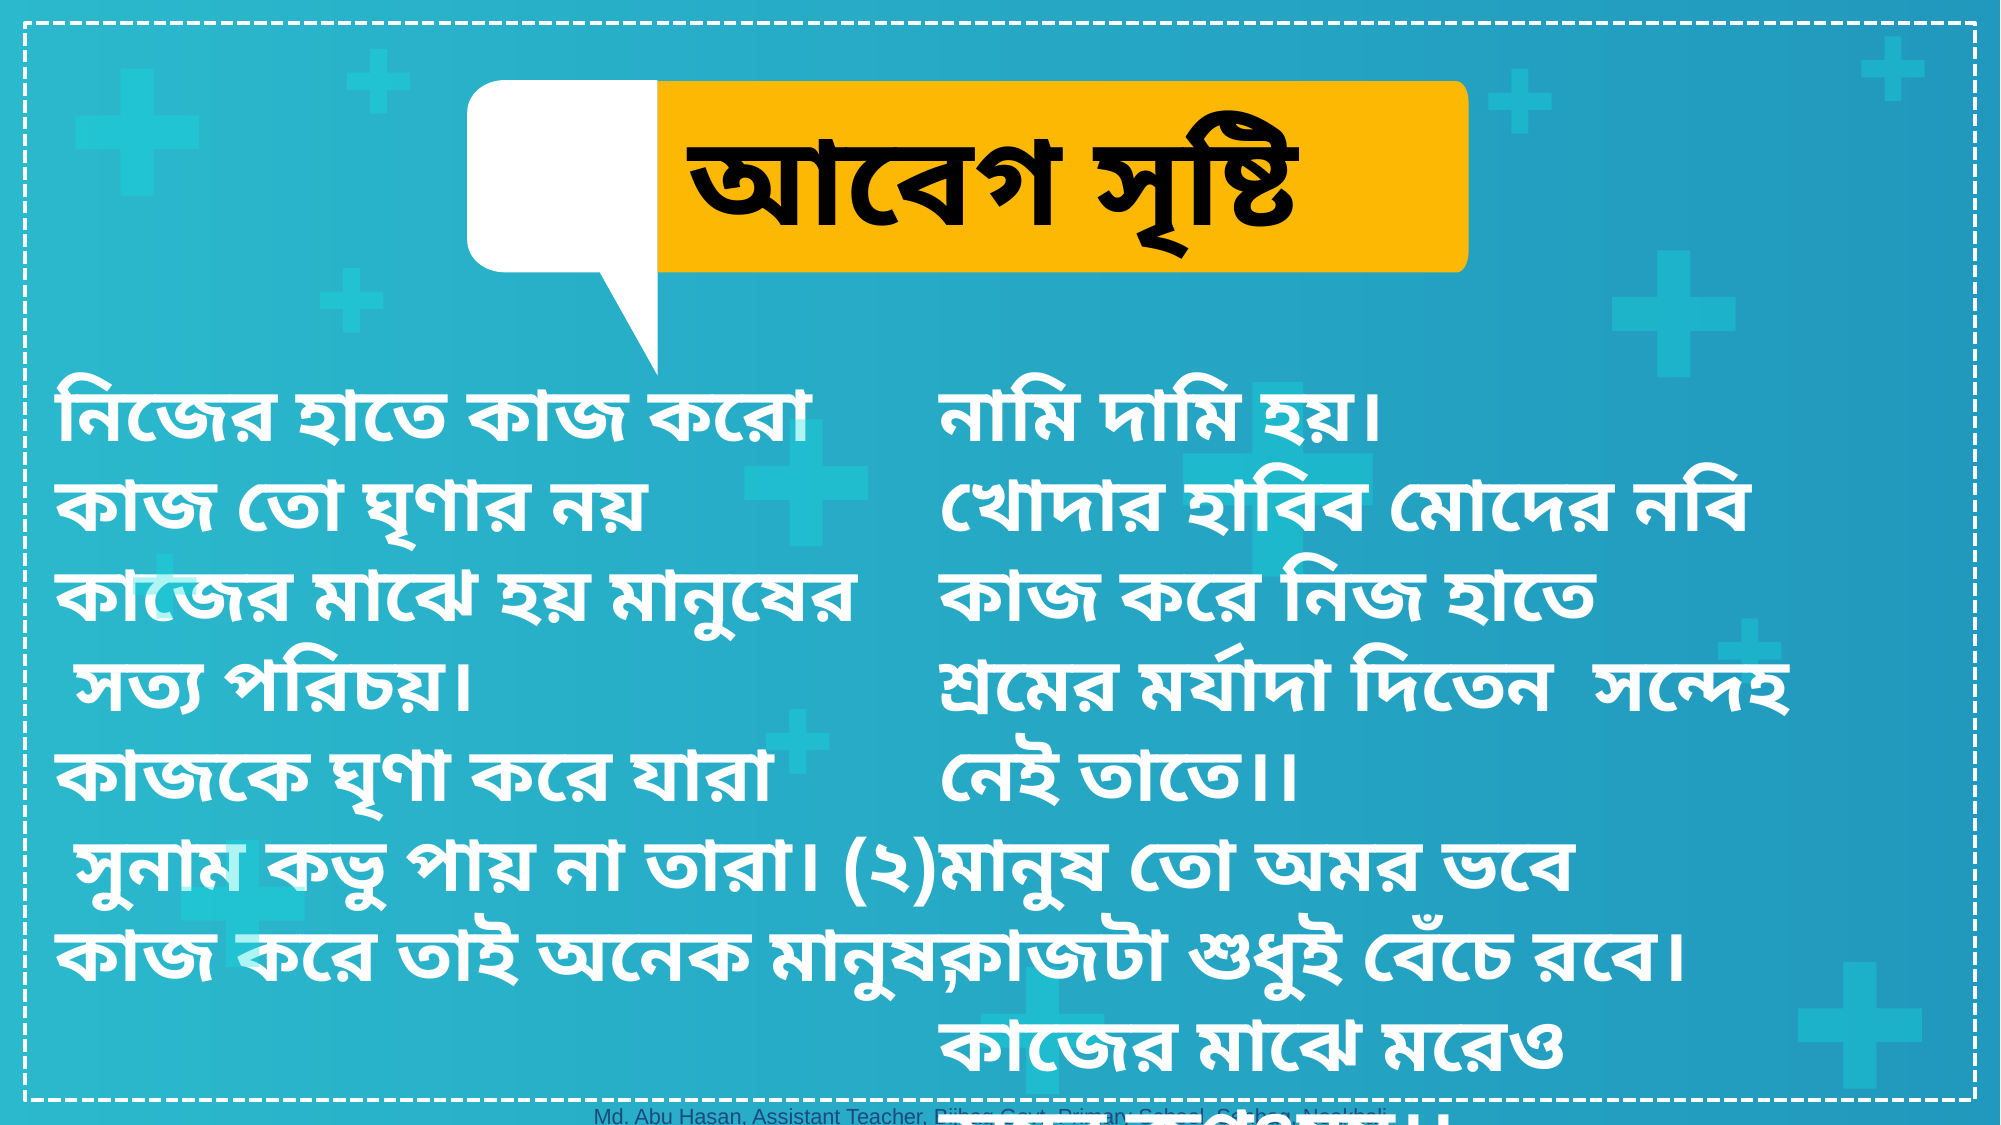

আবেগ সৃষ্টি
নিজের হাতে কাজ করো
কাজ তো ঘৃণার নয়
কাজের মাঝে হয় মানুষের
 সত্য পরিচয়।
কাজকে ঘৃণা করে যারা
 সুনাম কভু পায় না তারা। (২)
কাজ করে তাই অনেক মানুষ,

নামি দামি হয়।
খোদার হাবিব মোদের নবি
কাজ করে নিজ হাতে
শ্রমের মর্যাদা দিতেন  সন্দেহ নেই তাতে।।
মানুষ তো অমর ভবে
কাজটা শুধুই বেঁচে রবে।
কাজের মাঝে মরেও
অমর জগৎময়।।